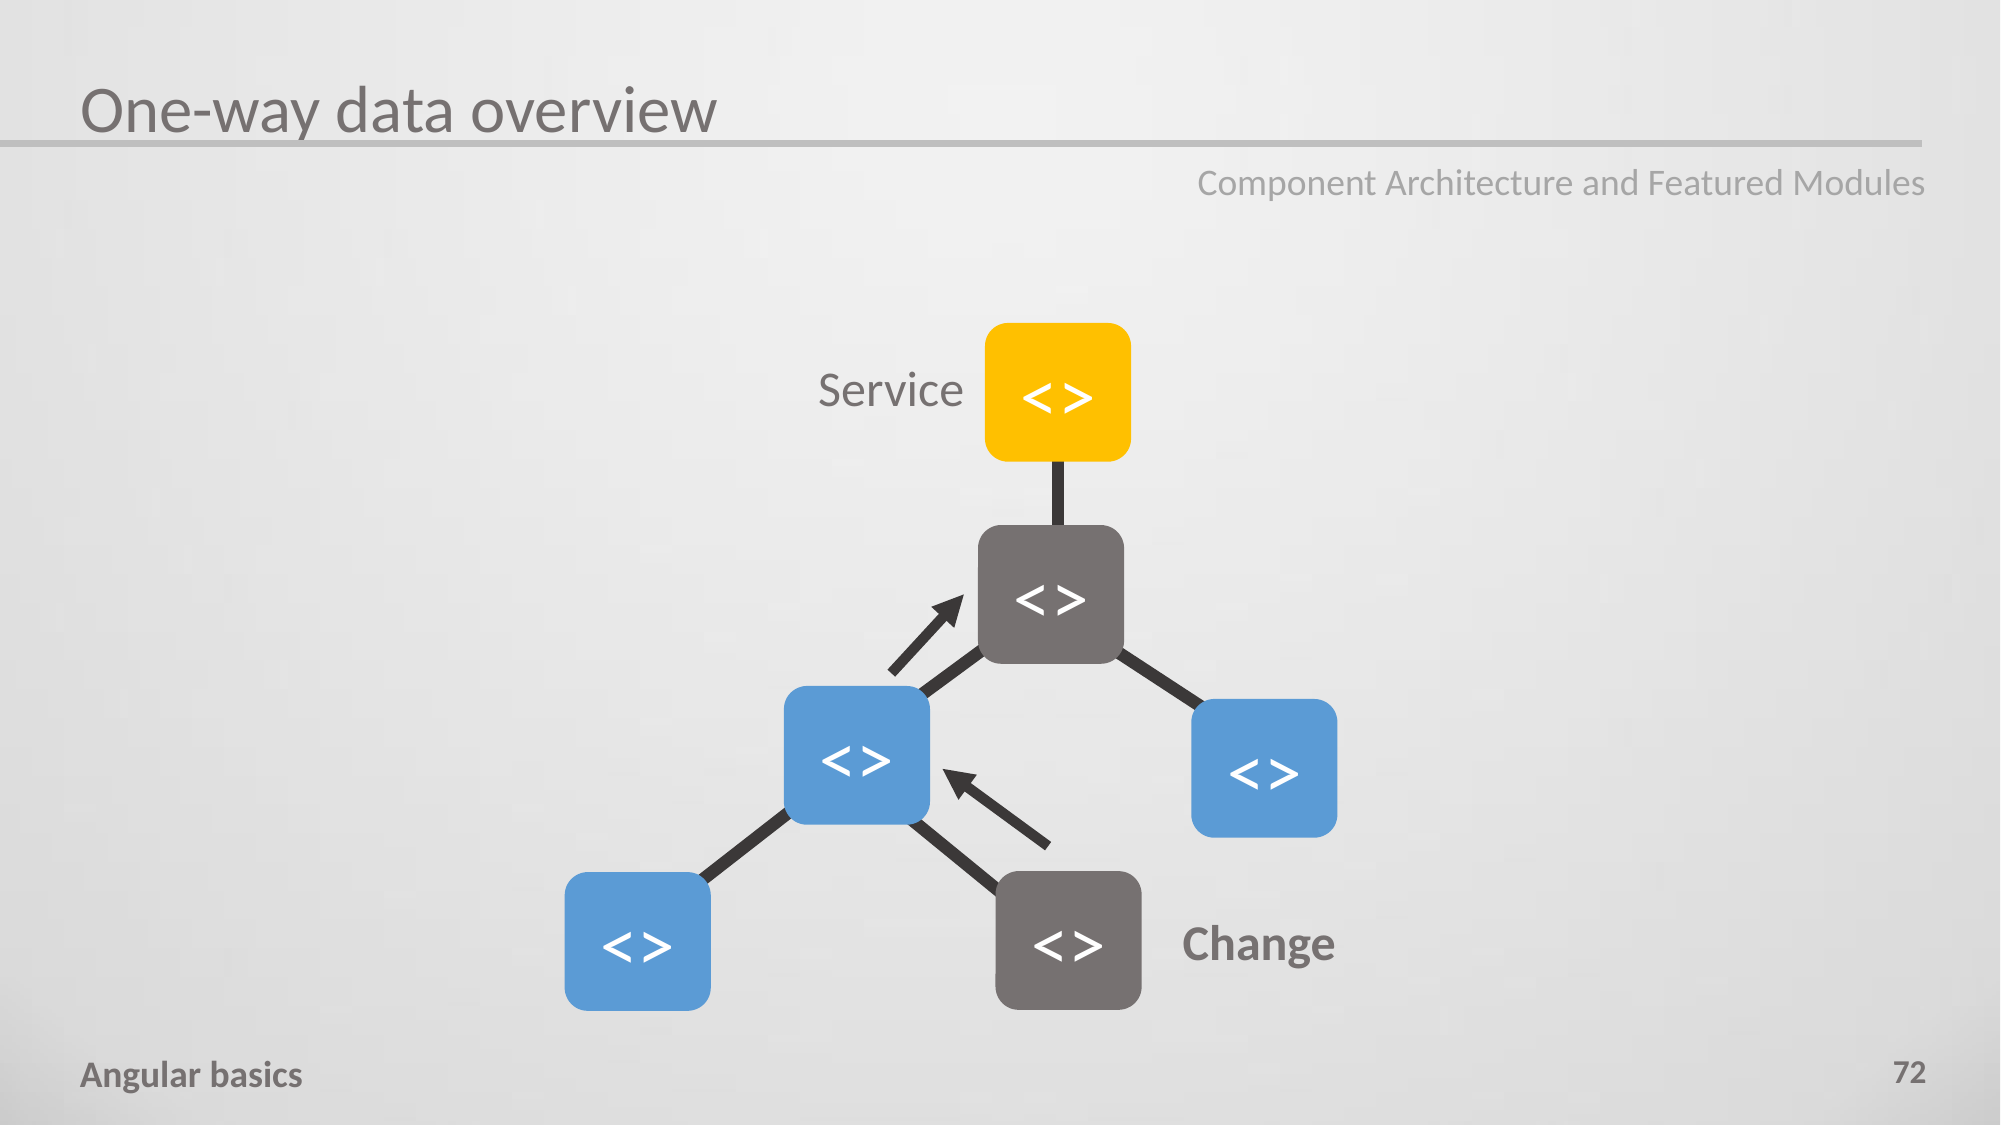

One-way data overview
Component Architecture and Featured Modules
<>
Service
<>
<>
<>
<>
<>
Change
72
Angular basics